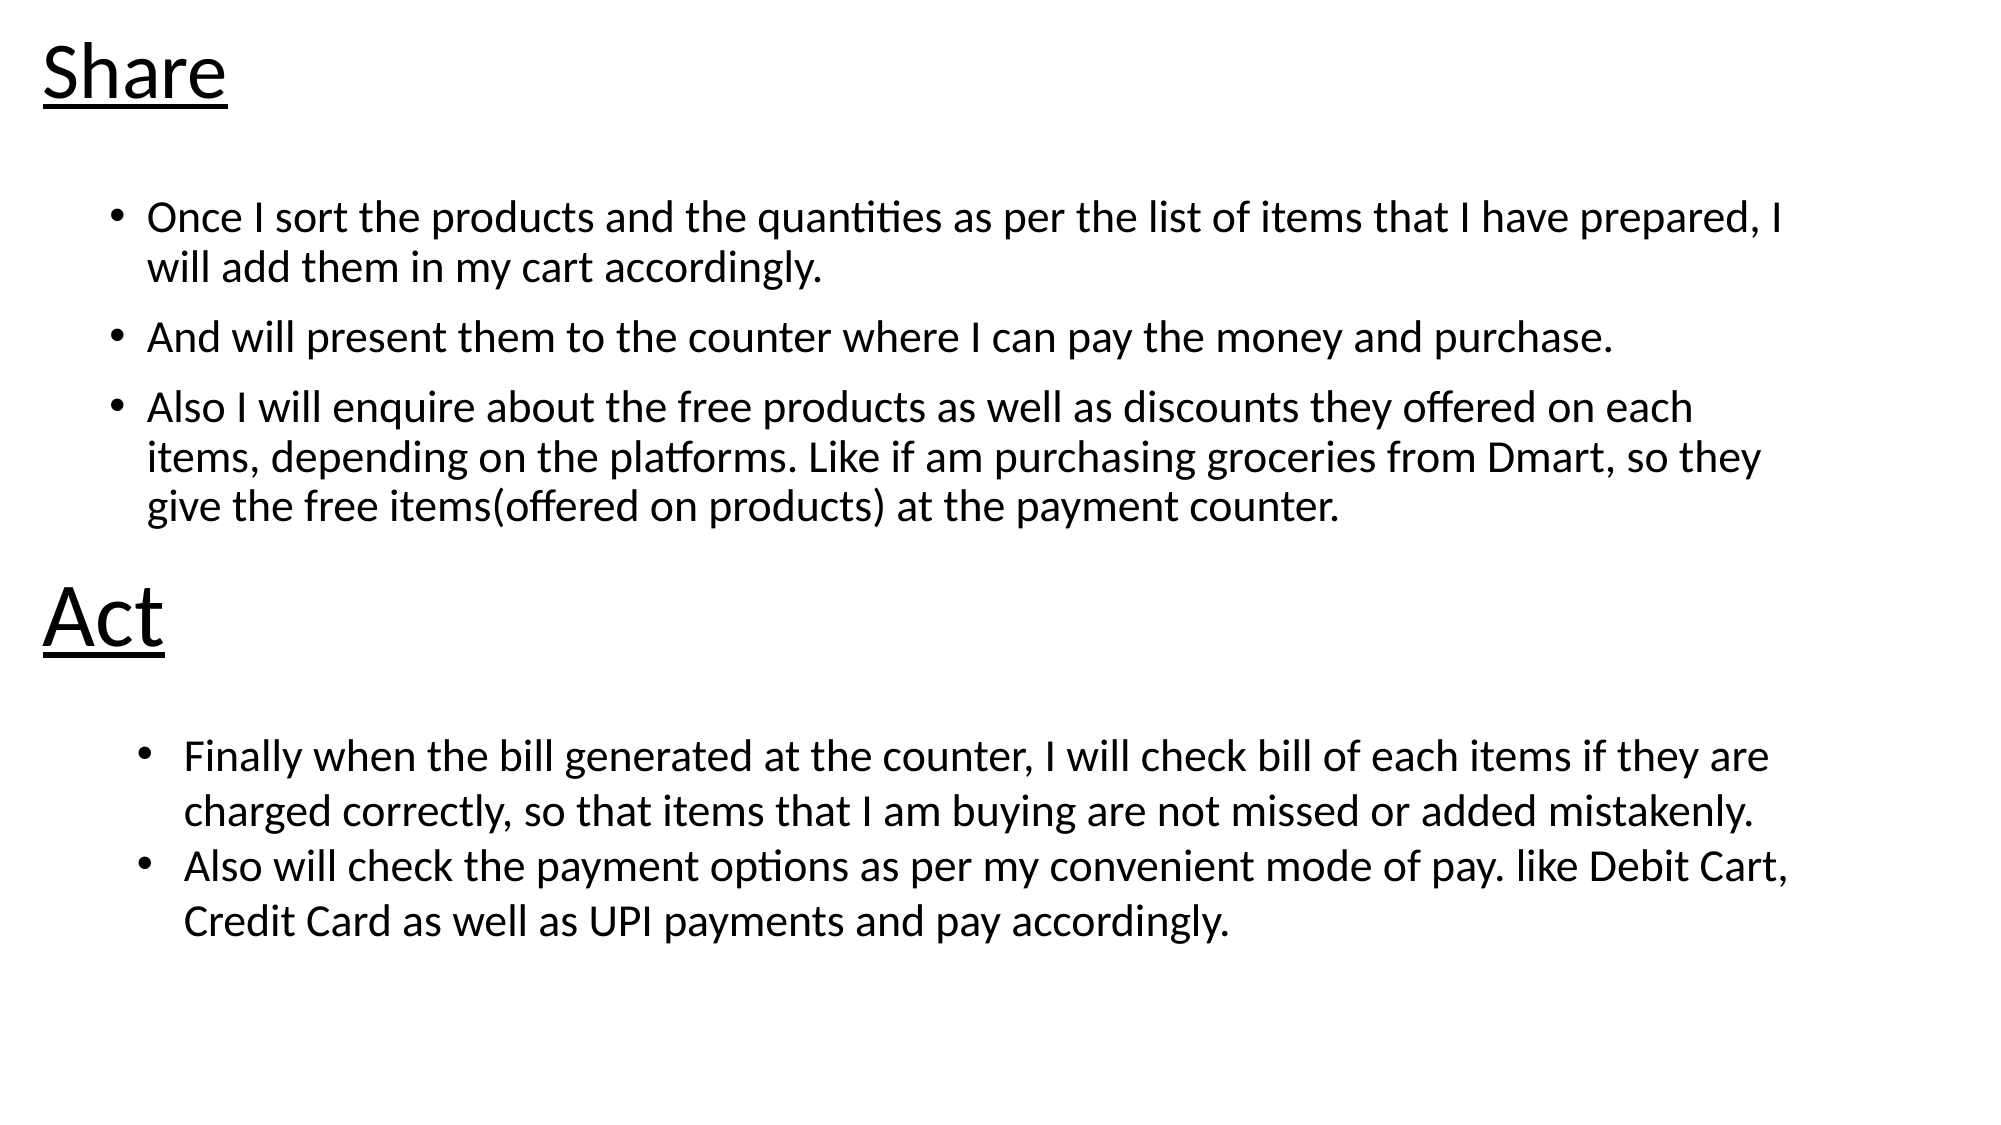

# Share
Once I sort the products and the quantities as per the list of items that I have prepared, I will add them in my cart accordingly.
And will present them to the counter where I can pay the money and purchase.
Also I will enquire about the free products as well as discounts they offered on each items, depending on the platforms. Like if am purchasing groceries from Dmart, so they  give the free items(offered on products) at the payment counter.
Act
Finally when the bill generated at the counter, I will check bill of each items if they are charged correctly, so that items that I am buying are not missed or added mistakenly.
Also will check the payment options as per my convenient mode of pay. like Debit Cart, Credit Card as well as UPI payments and pay accordingly.